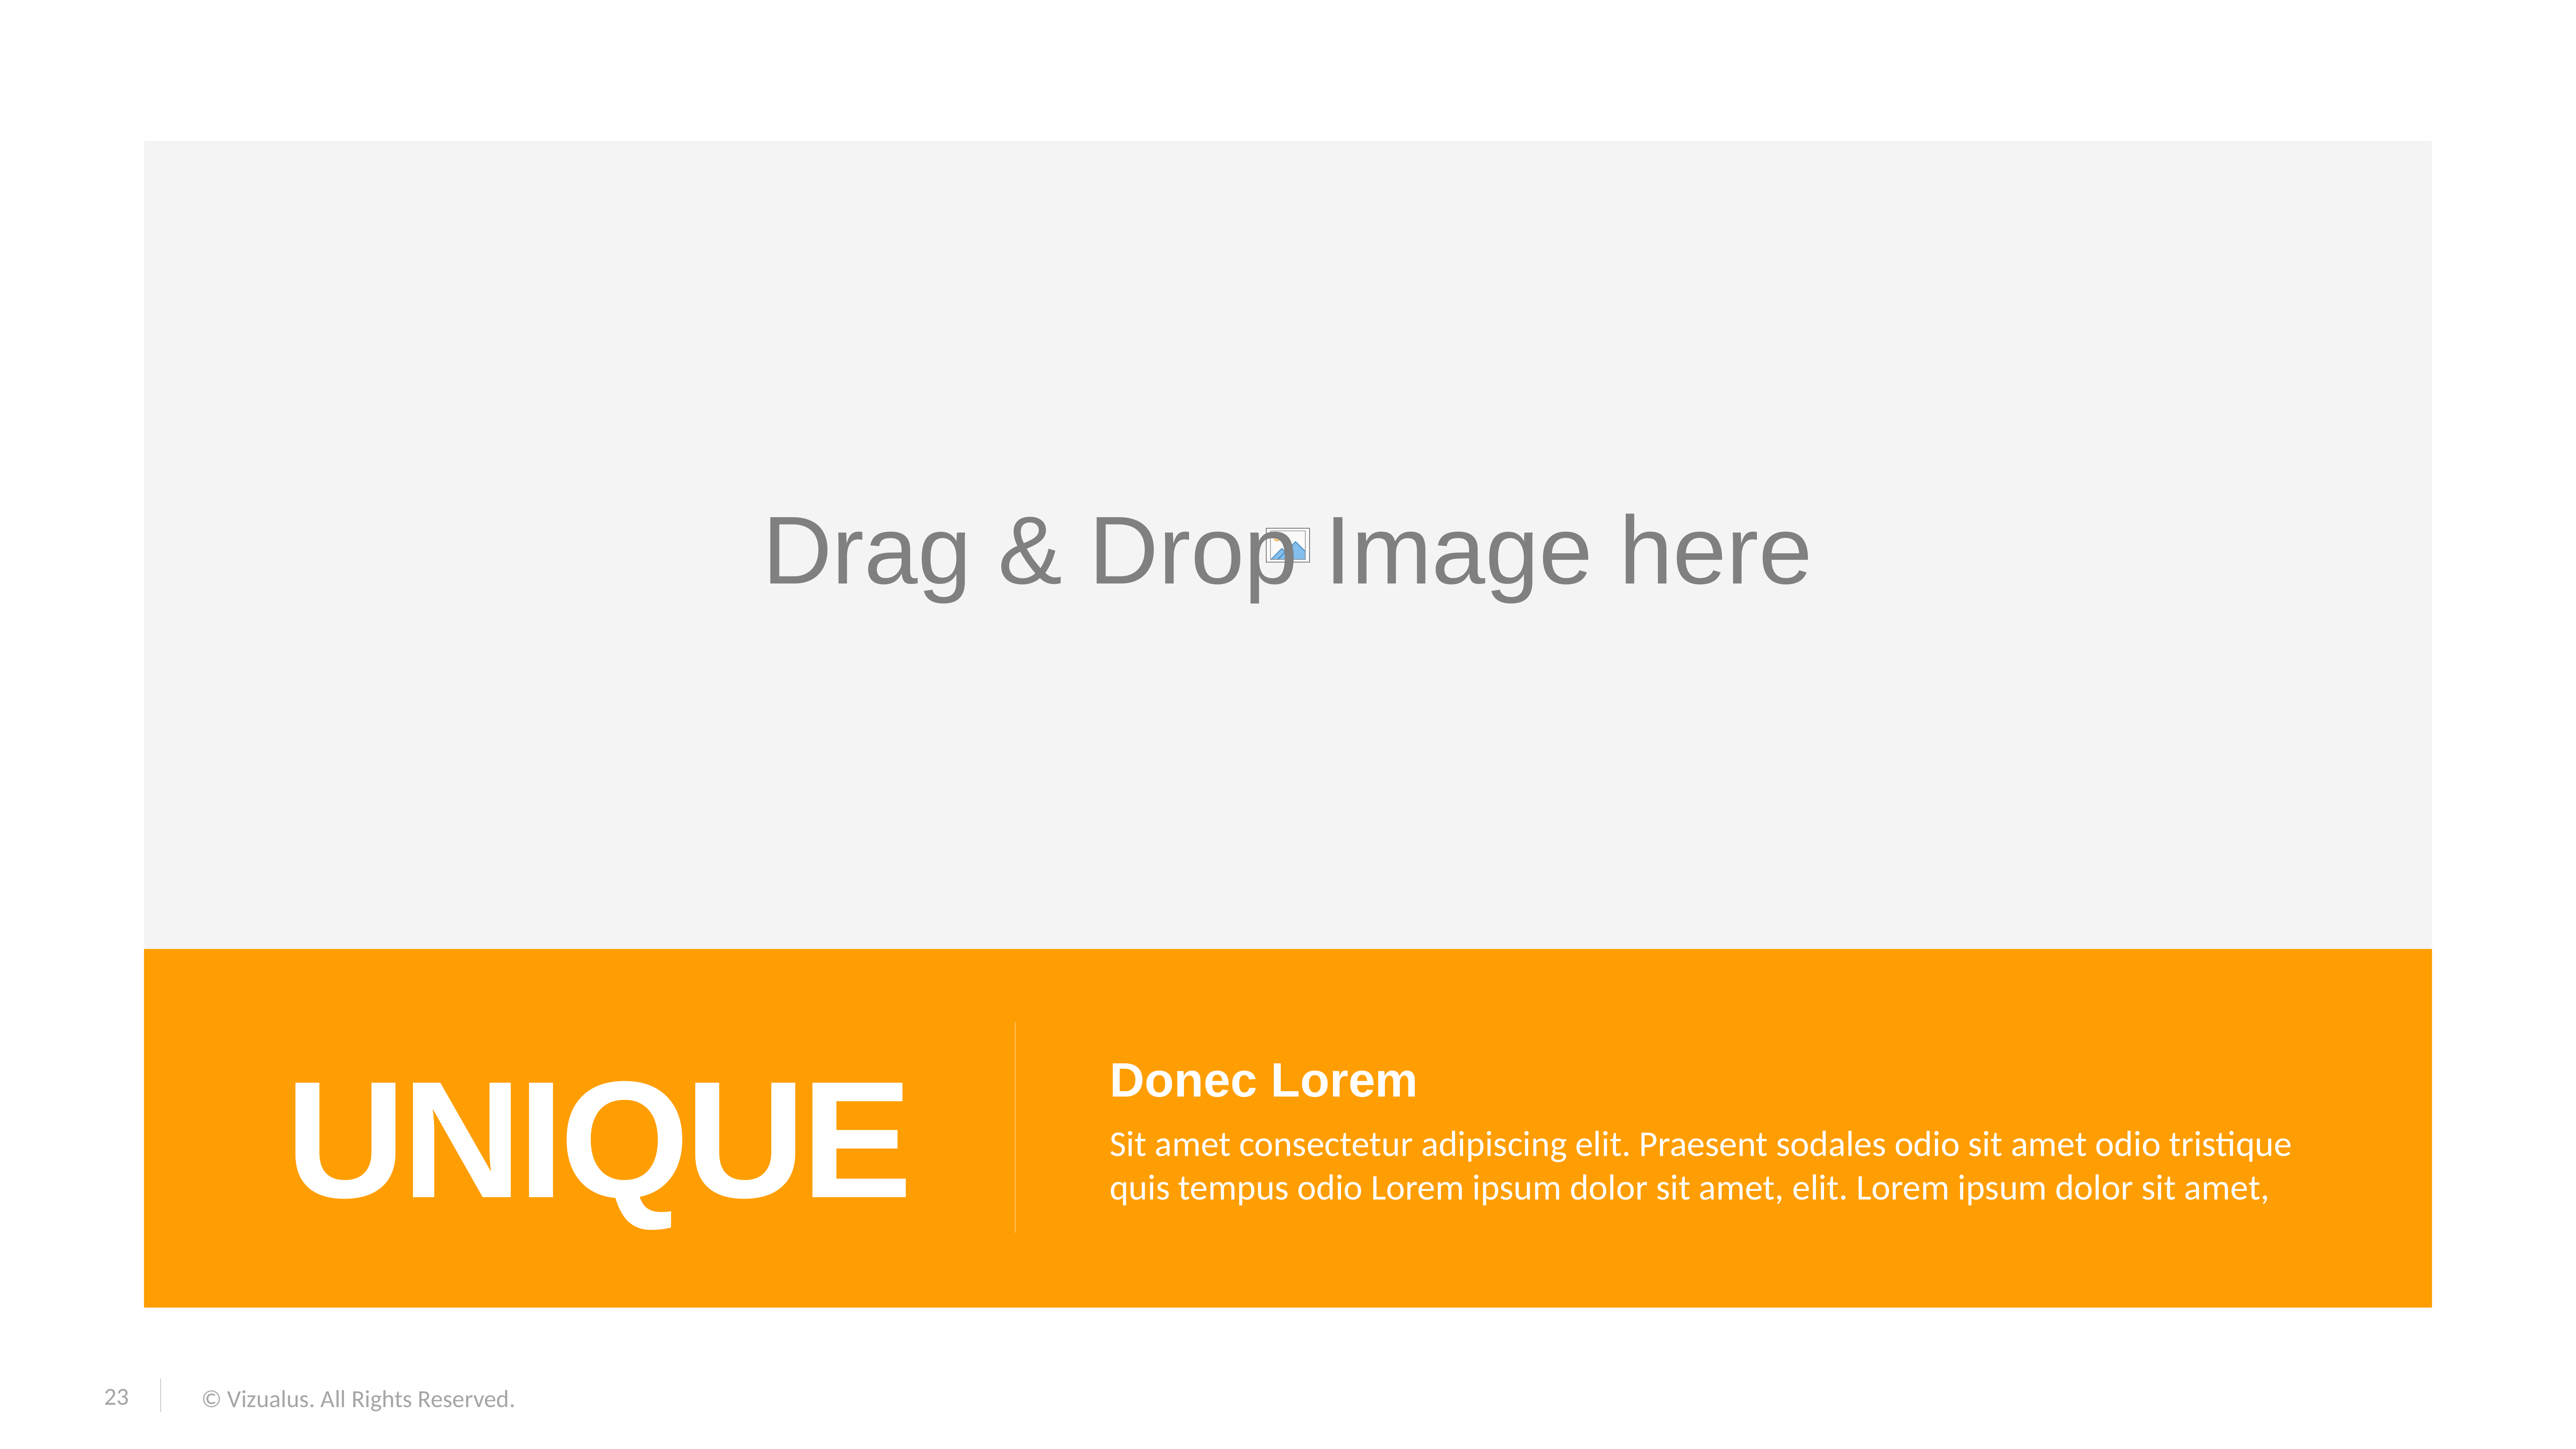

Donec Lorem
UNIQUE
Sit amet consectetur adipiscing elit. Praesent sodales odio sit amet odio tristique quis tempus odio Lorem ipsum dolor sit amet, elit. Lorem ipsum dolor sit amet,
© Vizualus. All Rights Reserved.
23